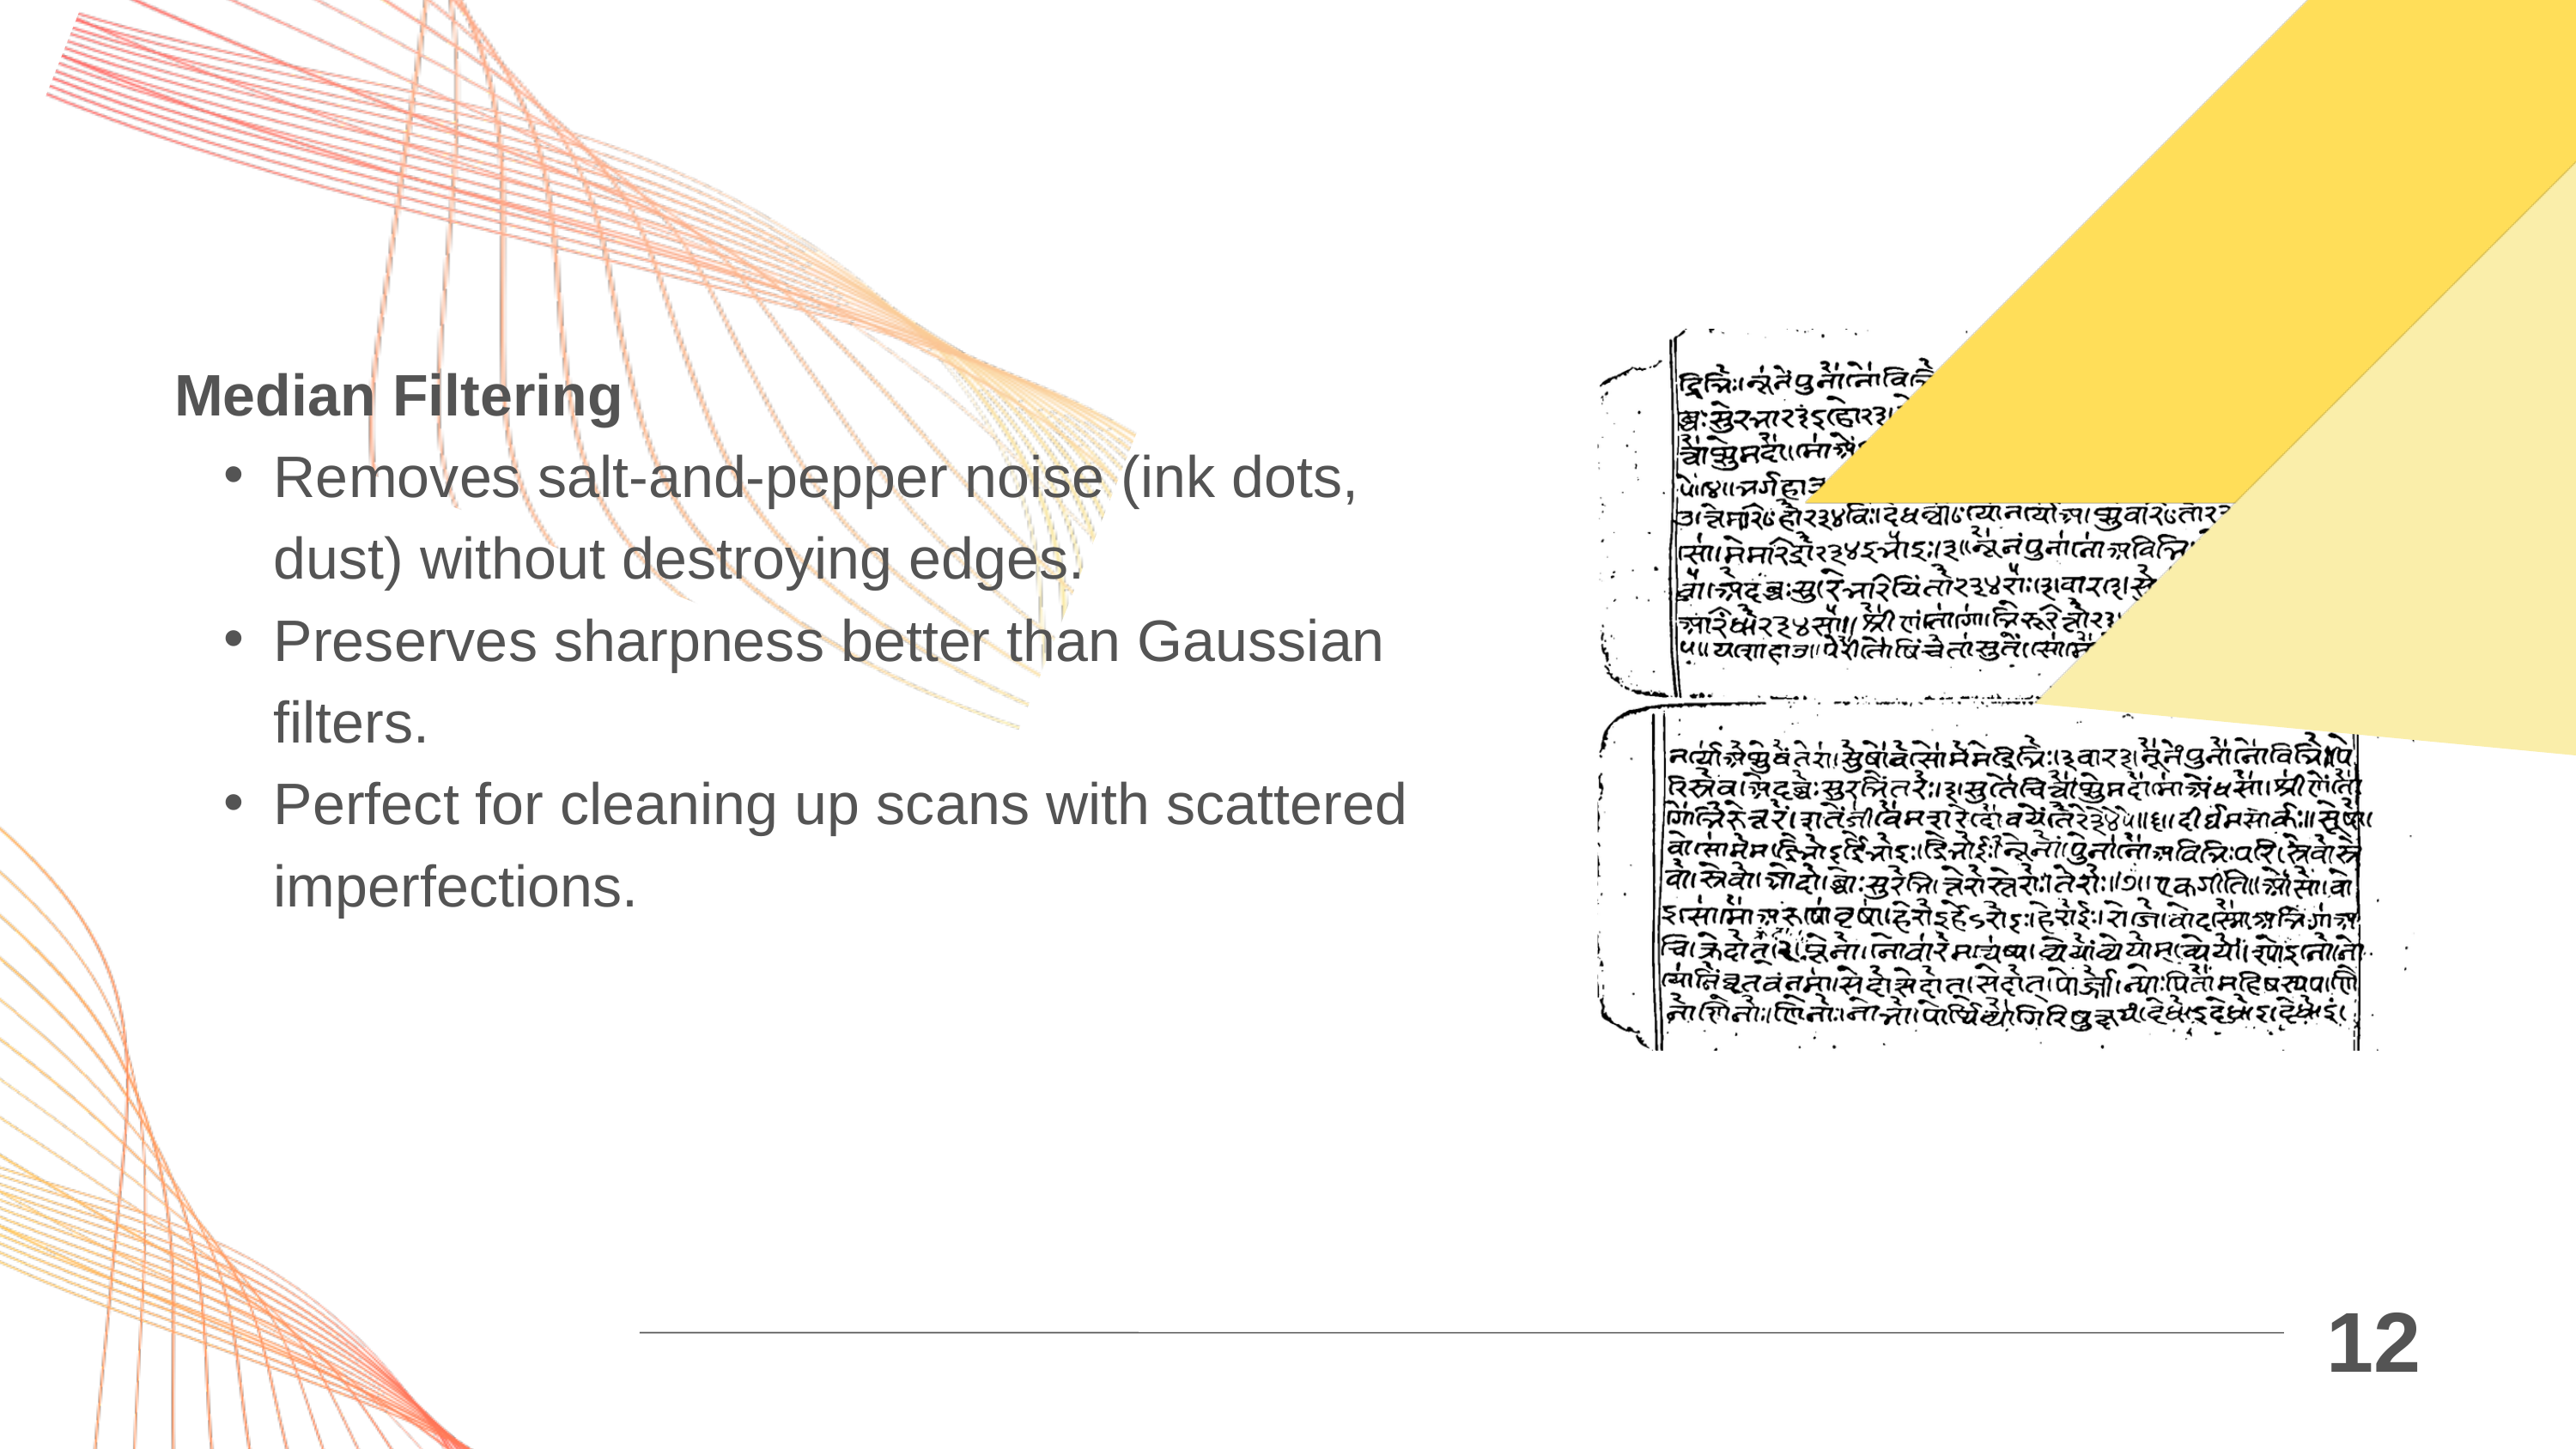

Median Filtering
Removes salt-and-pepper noise (ink dots, dust) without destroying edges.
Preserves sharpness better than Gaussian filters.
Perfect for cleaning up scans with scattered imperfections.

12